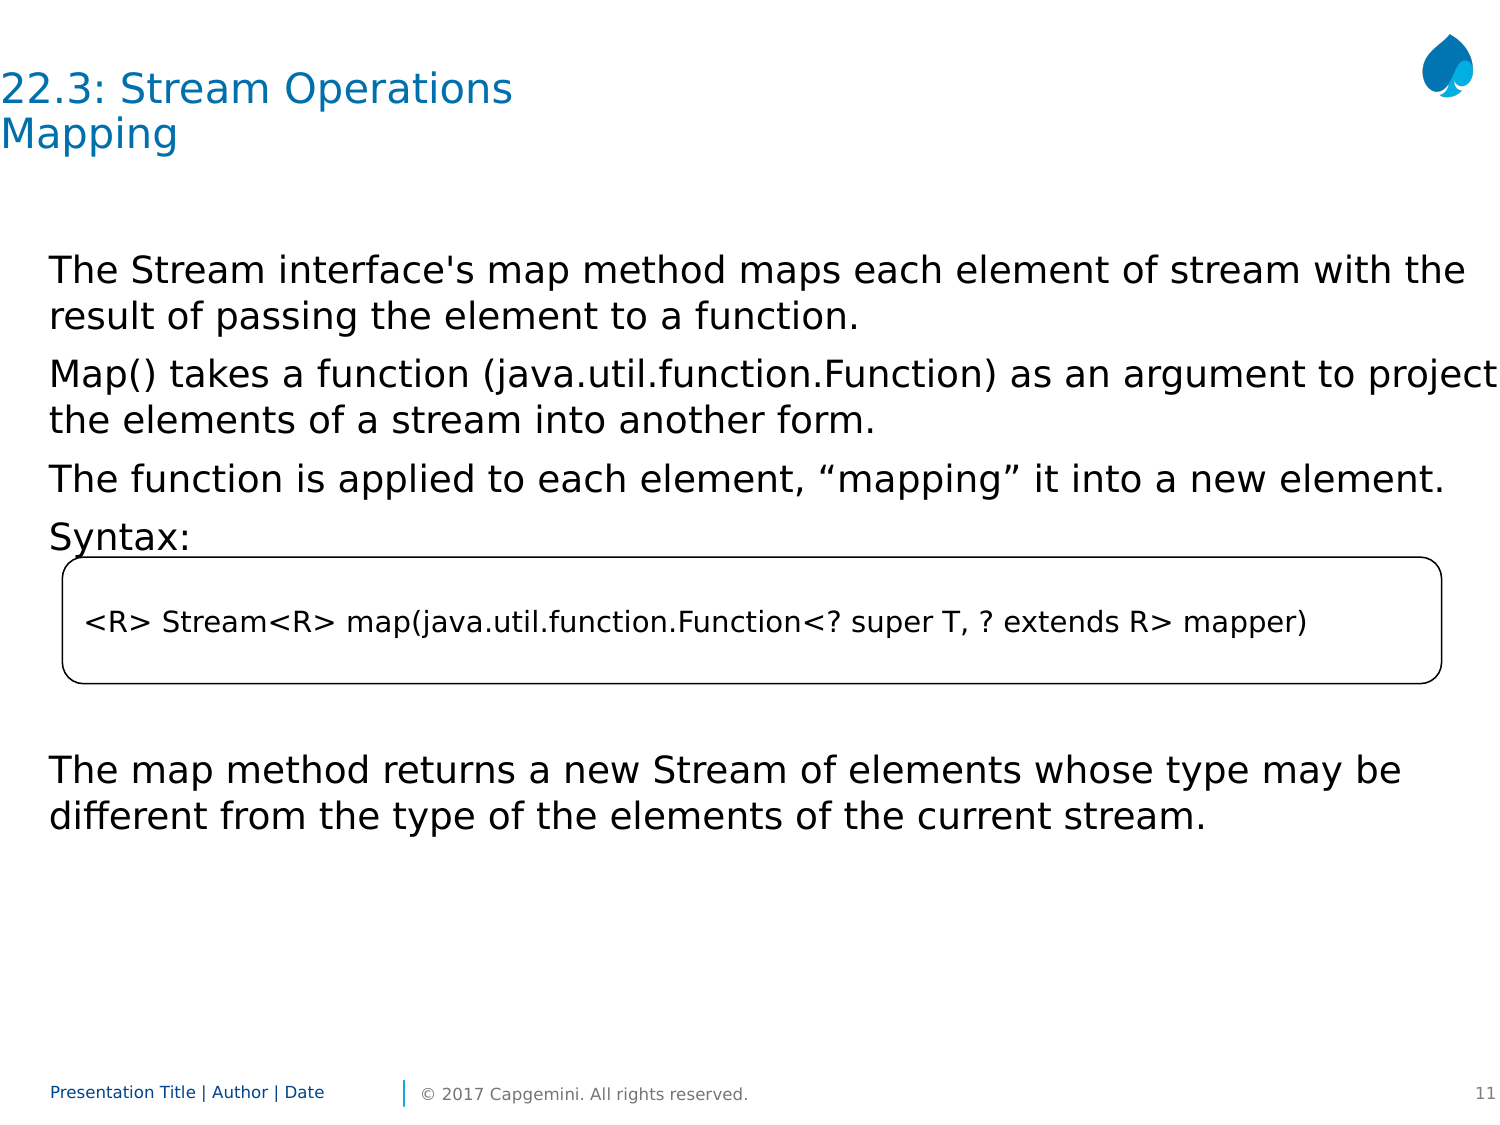

22.3: Stream Operations
Mapping
The Stream interface's map method maps each element of stream with the result of passing the element to a function.
Map() takes a function (java.util.function.Function) as an argument to project the elements of a stream into another form.
The function is applied to each element, “mapping” it into a new element.
Syntax:

The map method returns a new Stream of elements whose type may be different from the type of the elements of the current stream.
<R> Stream<R> map(java.util.function.Function<? super T, ? extends R> mapper)